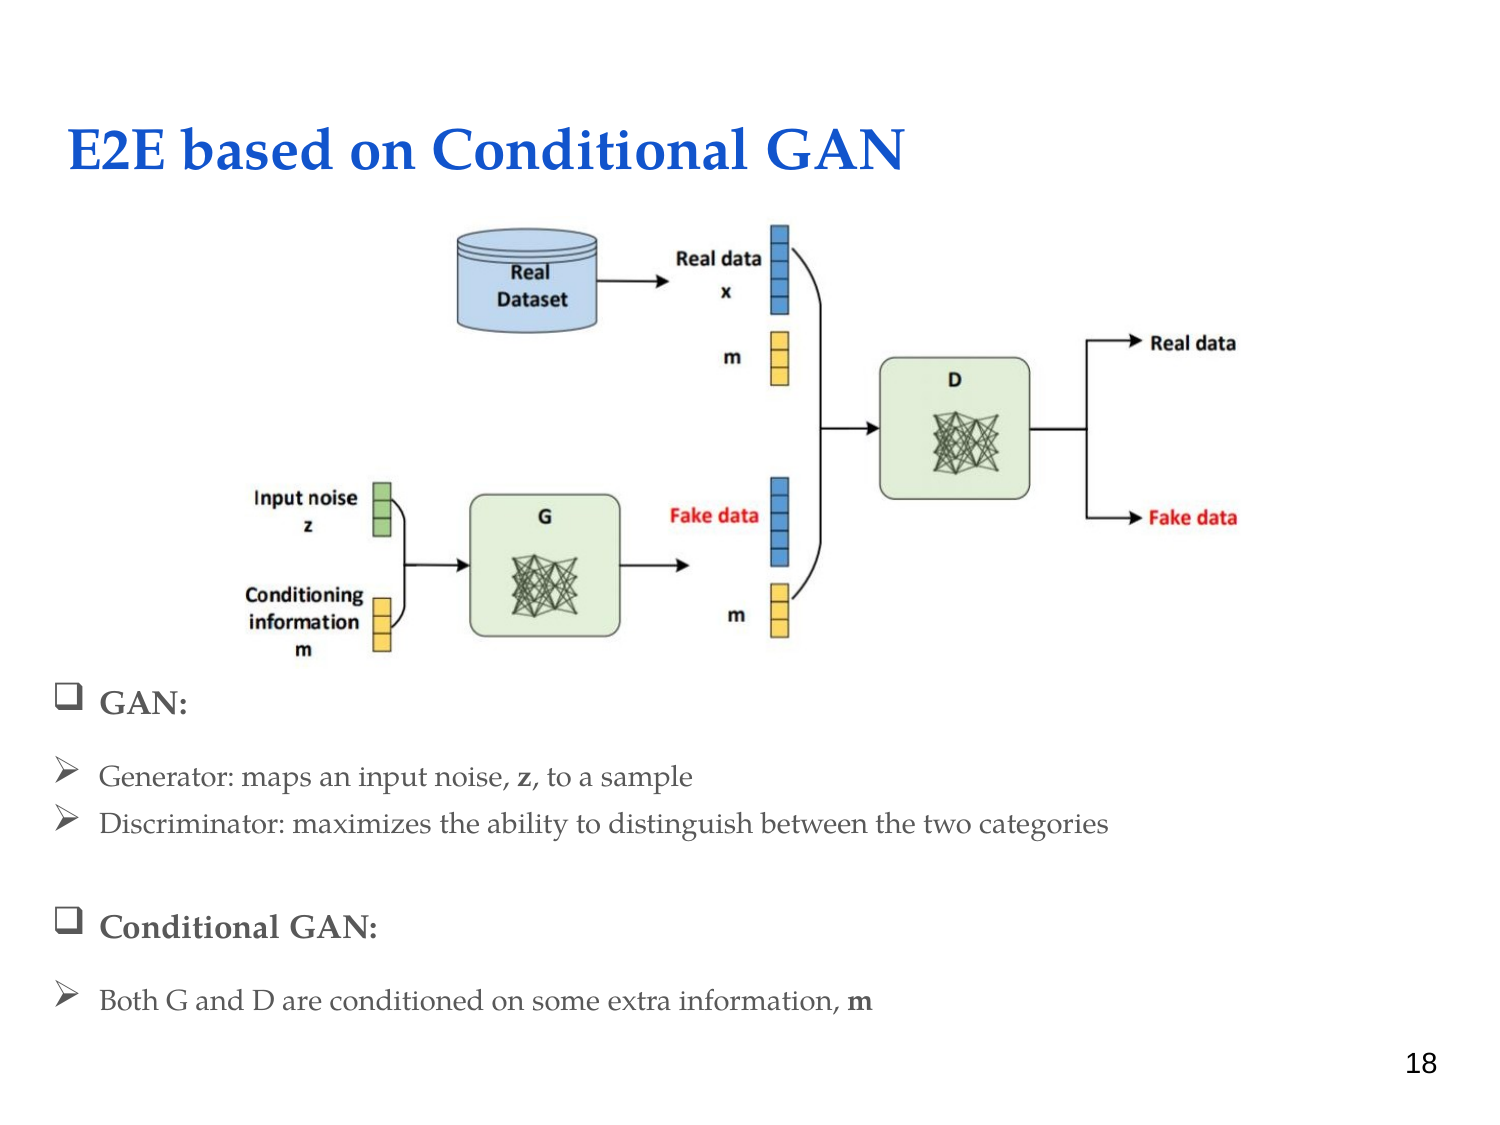

# E2E based on Conditional GAN

GAN:
Generator: maps an input noise, z, to a sample
Discriminator: maximizes the ability to distinguish between the two categories

Conditional GAN:
Both G and D are conditioned on some extra information, m
18